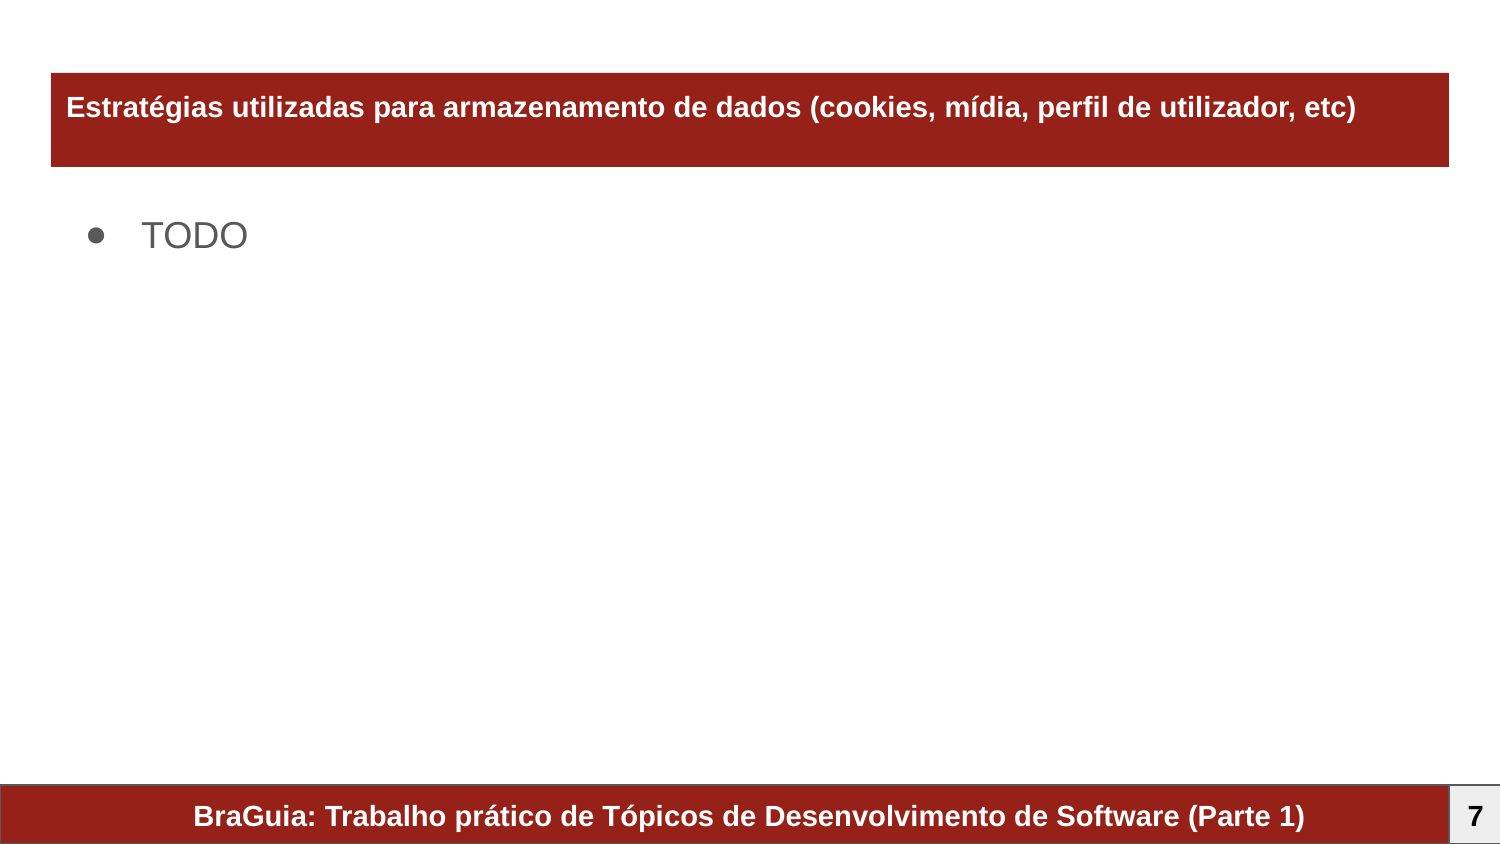

# Estratégias utilizadas para armazenamento de dados (cookies, mídia, perfil de utilizador, etc)
TODO
BraGuia: Trabalho prático de Tópicos de Desenvolvimento de Software (Parte 1)
7